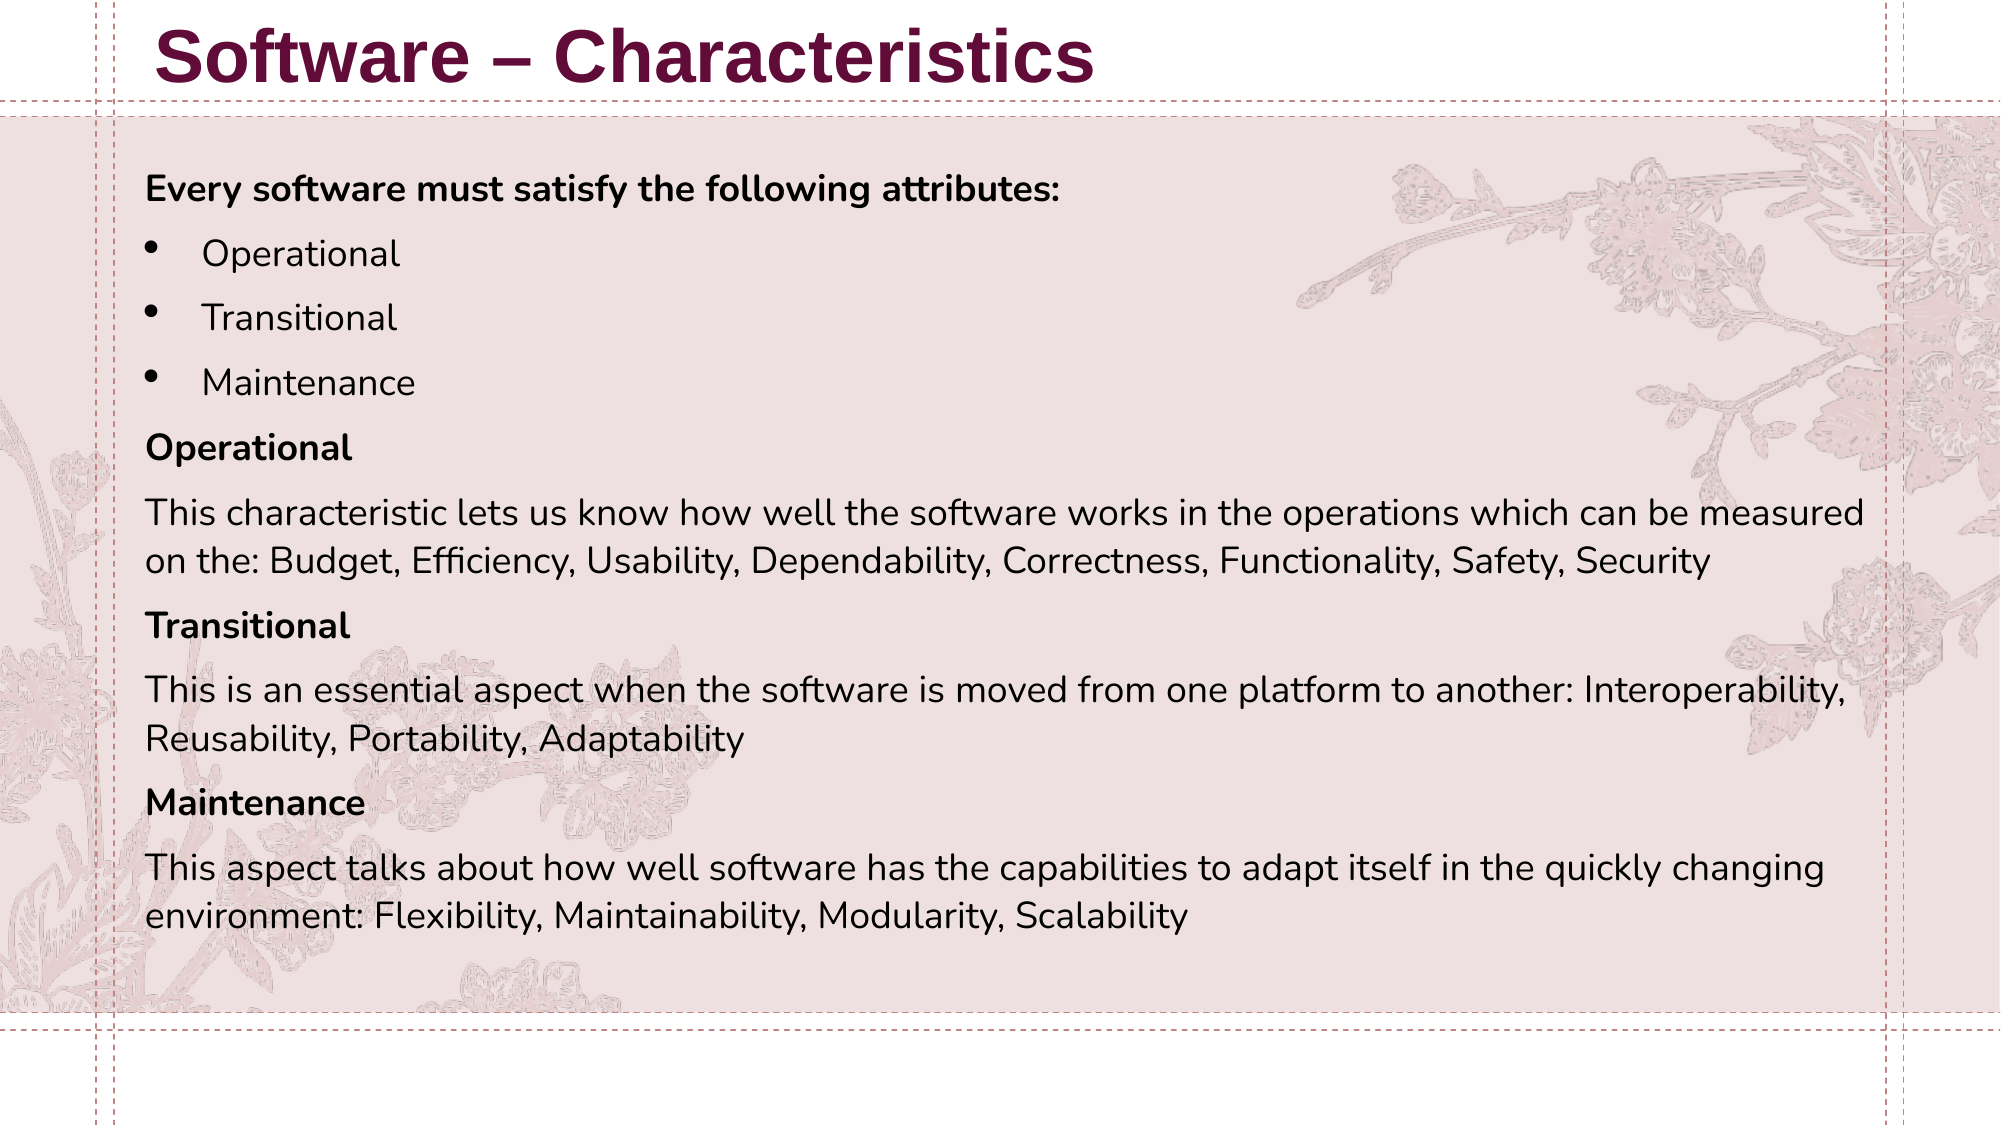

Software – Characteristics
Every software must satisfy the following attributes:
Operational
Transitional
Maintenance
Operational
This characteristic lets us know how well the software works in the operations which can be measured on the: Budget, Efficiency, Usability, Dependability, Correctness, Functionality, Safety, Security
Transitional
This is an essential aspect when the software is moved from one platform to another: Interoperability, Reusability, Portability, Adaptability
Maintenance
This aspect talks about how well software has the capabilities to adapt itself in the quickly changing environment: Flexibility, Maintainability, Modularity, Scalability